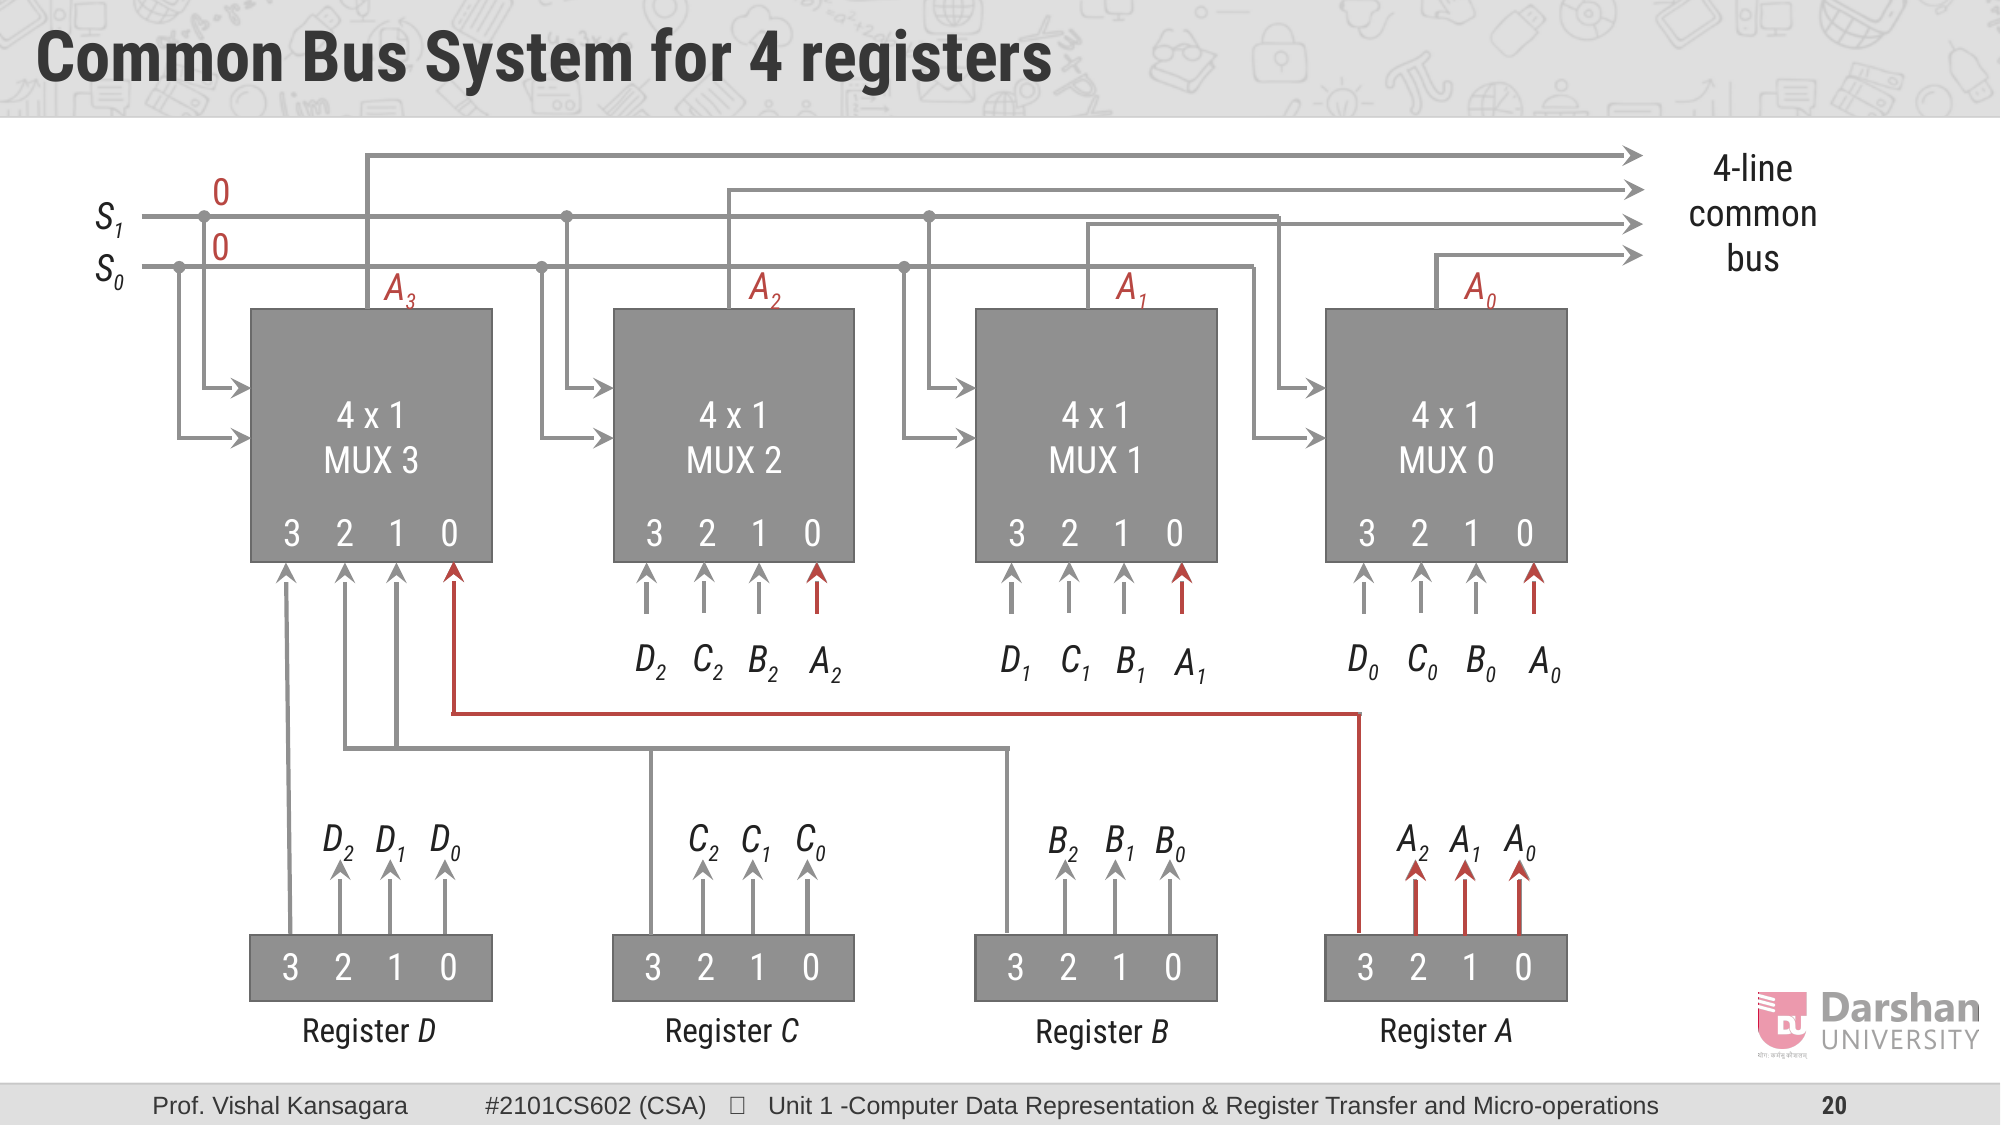

# Common Bus System for 4 registers
4-line common bus
0
S1
0
S0
A1
A0
A2
A3
4 x 1
MUX 3
3    2    1    0
4 x 1
MUX 2
3    2    1    0
4 x 1
MUX 1
3    2    1    0
4 x 1
MUX 0
3    2    1    0
D2
C2
D0
C0
D1
C1
B2
B0
A2
B1
A0
A1
D2
D0
C2
C0
A2
A0
B1
D1
C1
A1
B2
B0

3    2    1    0

3    2    1    0

3    2    1    0

3    2    1    0
Register D
Register C
Register A
Register B